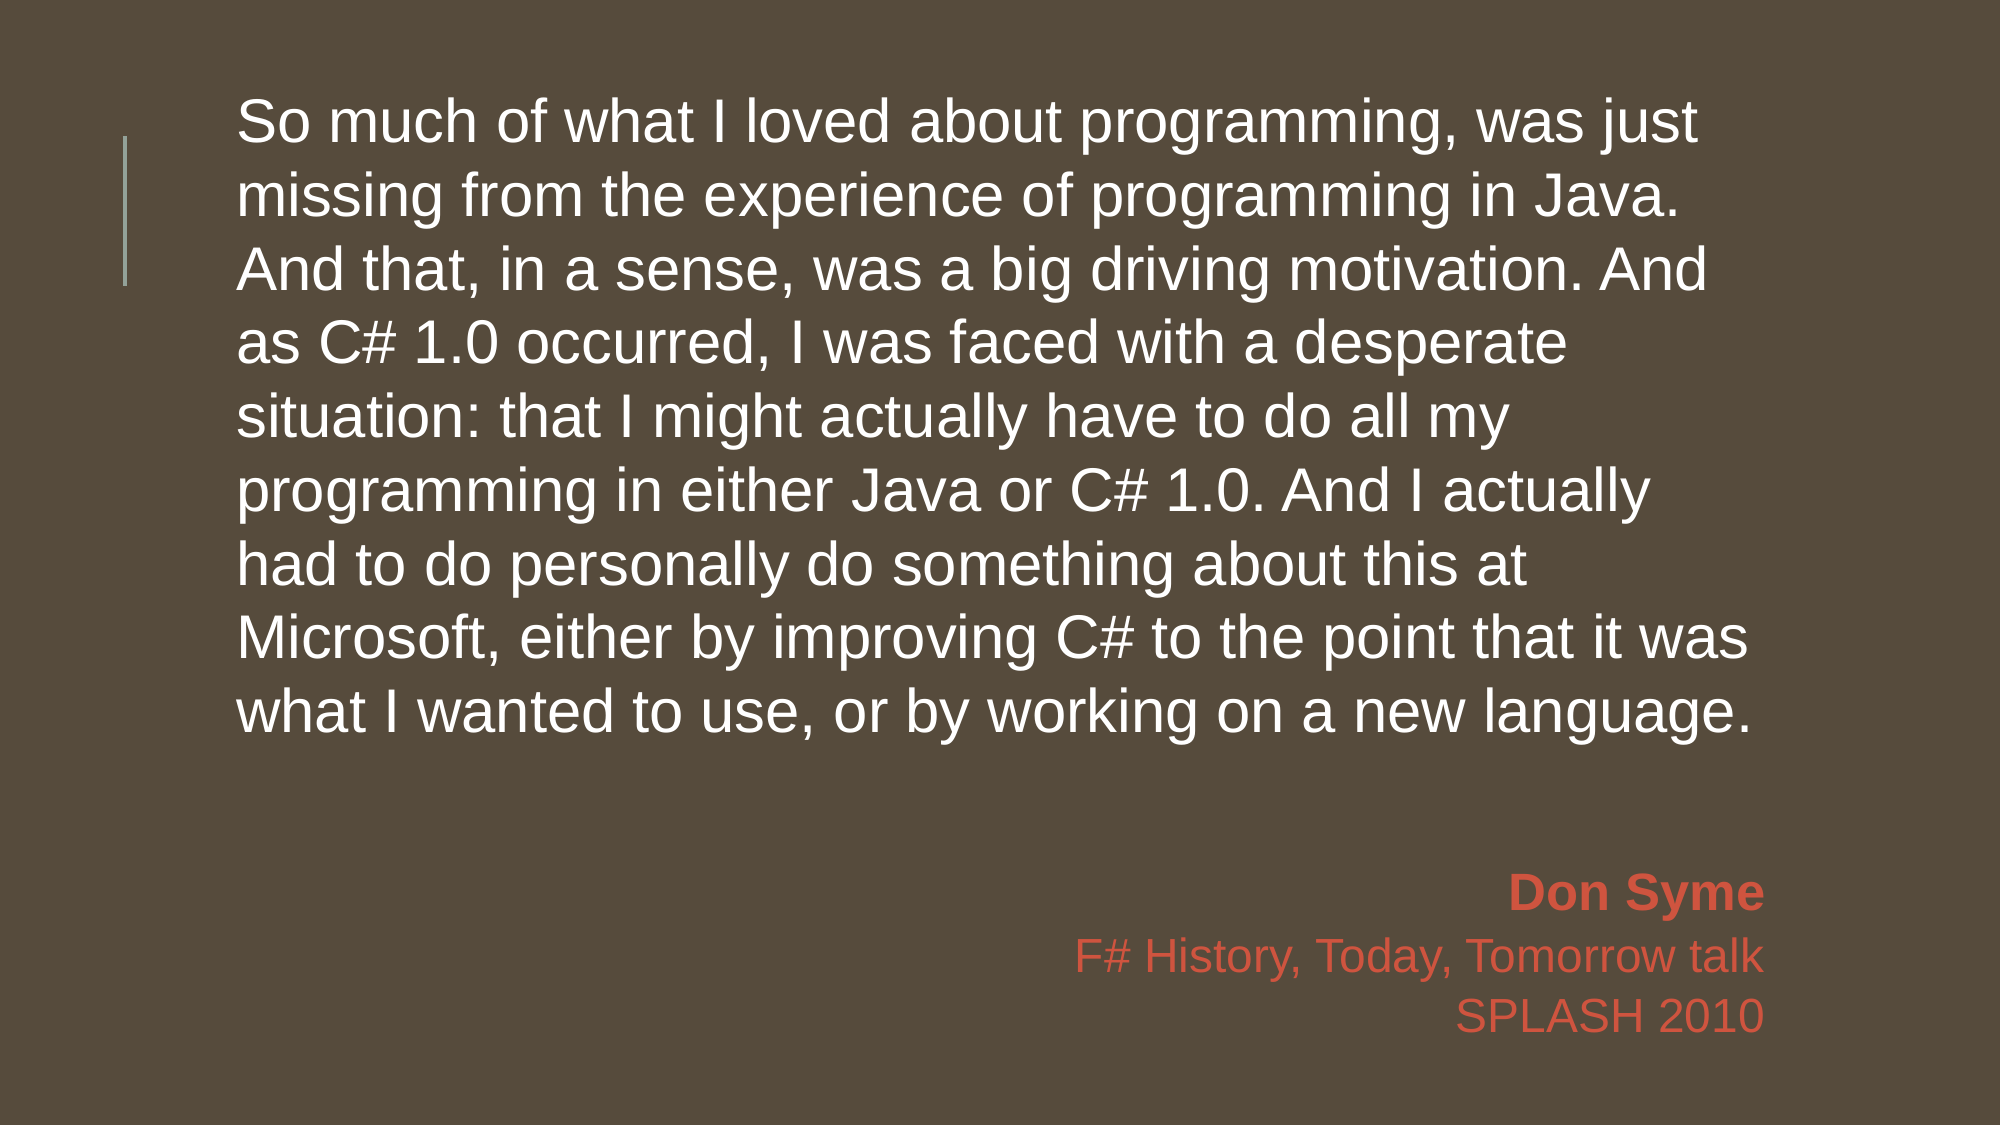

So much of what I loved about programming, was just missing from the experience of programming in Java. And that, in a sense, was a big driving motivation. And as C# 1.0 occurred, I was faced with a desperate situation: that I might actually have to do all my programming in either Java or C# 1.0. And I actually had to do personally do something about this at Microsoft, either by improving C# to the point that it was what I wanted to use, or by working on a new language.
Don Syme
F# History, Today, Tomorrow talk
SPLASH 2010